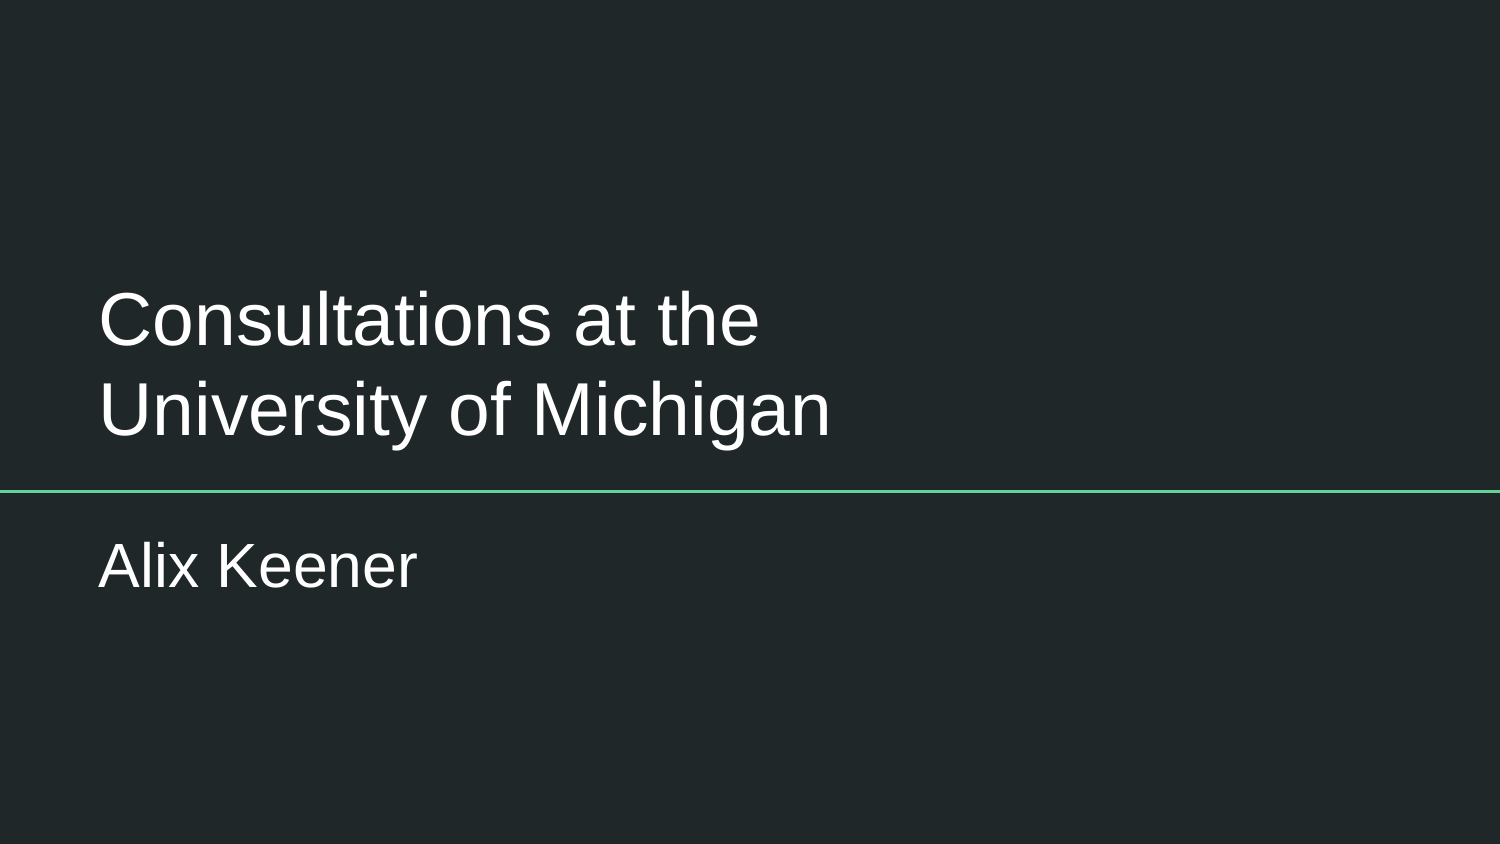

Consultations at the
University of Michigan
# Alix Keener